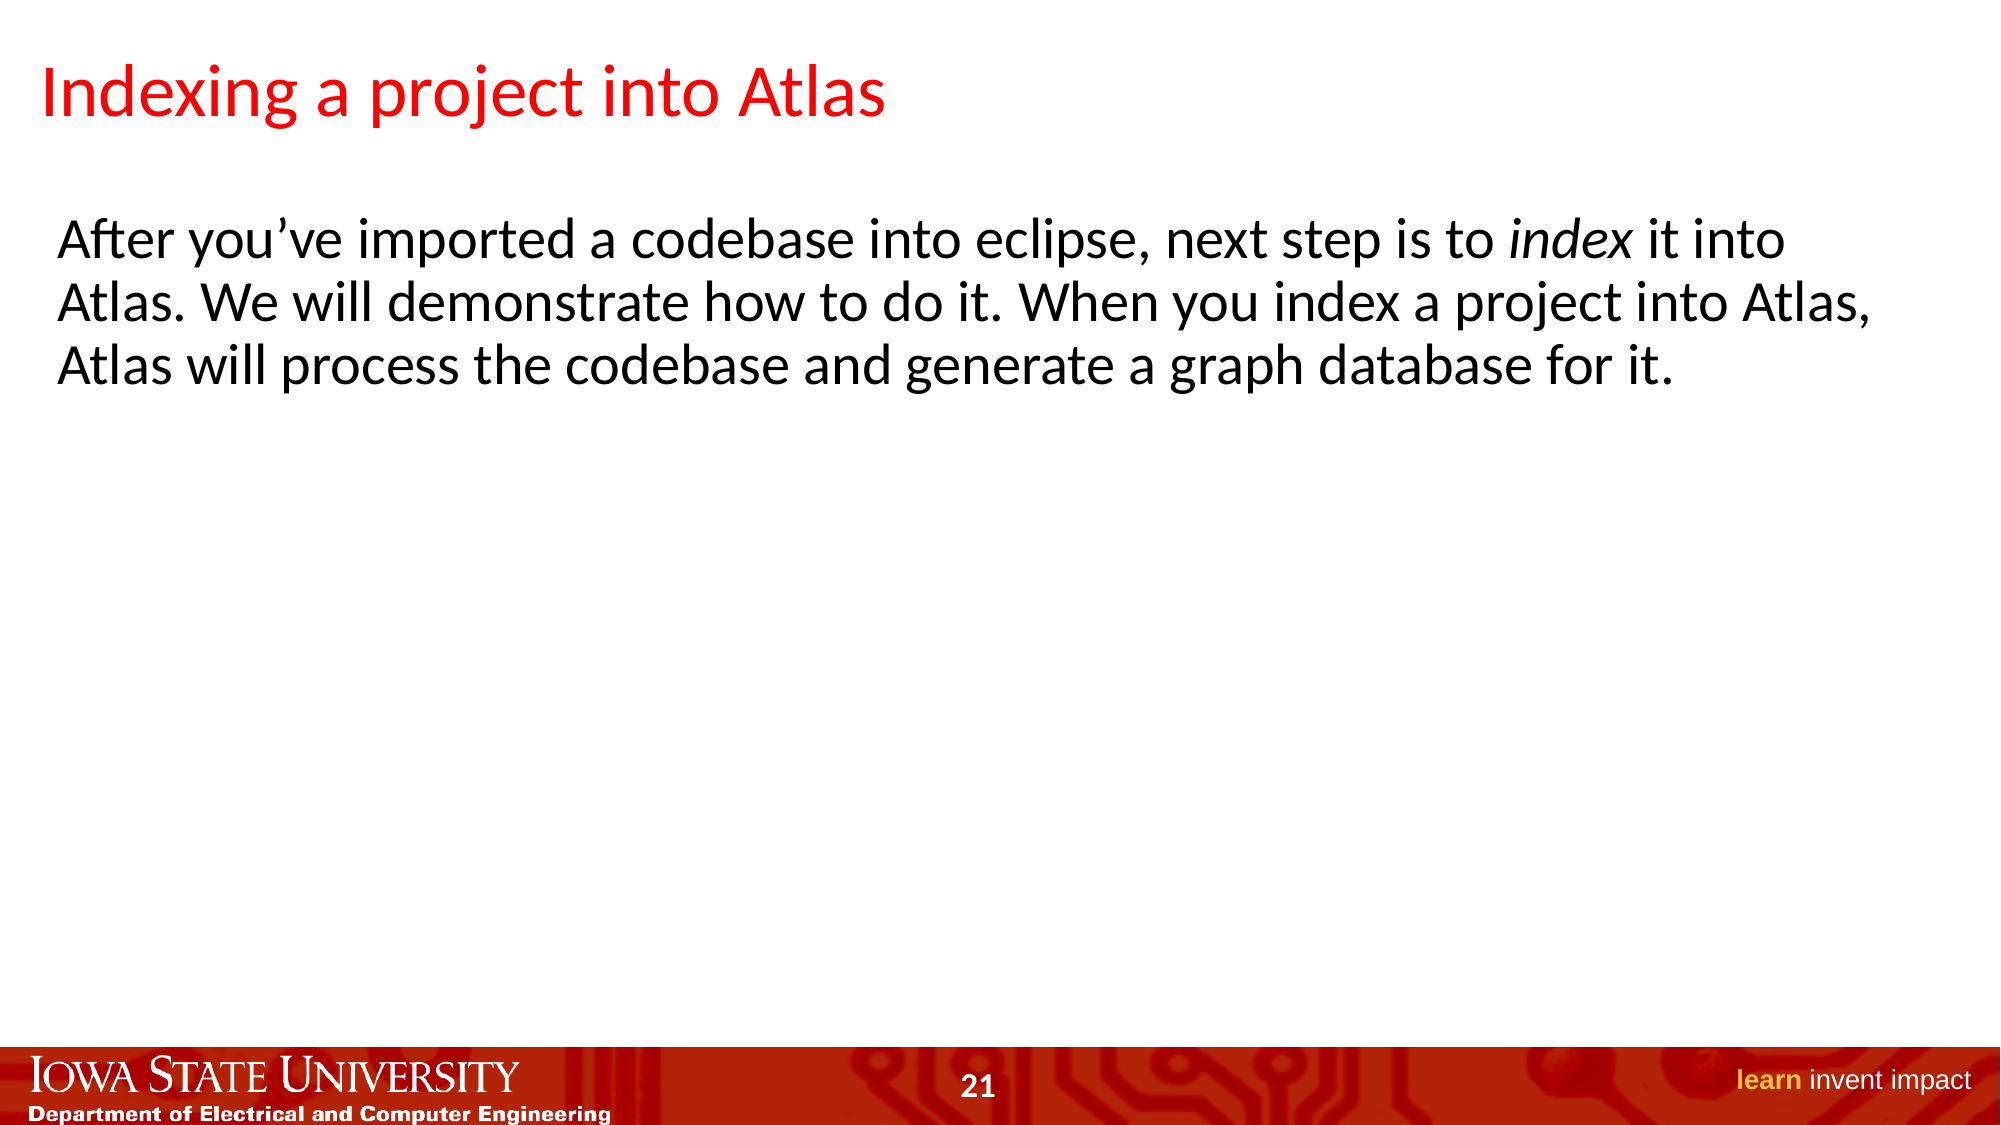

# Indexing a project into Atlas
After you’ve imported a codebase into eclipse, next step is to index it into Atlas. We will demonstrate how to do it. When you index a project into Atlas, Atlas will process the codebase and generate a graph database for it.

21